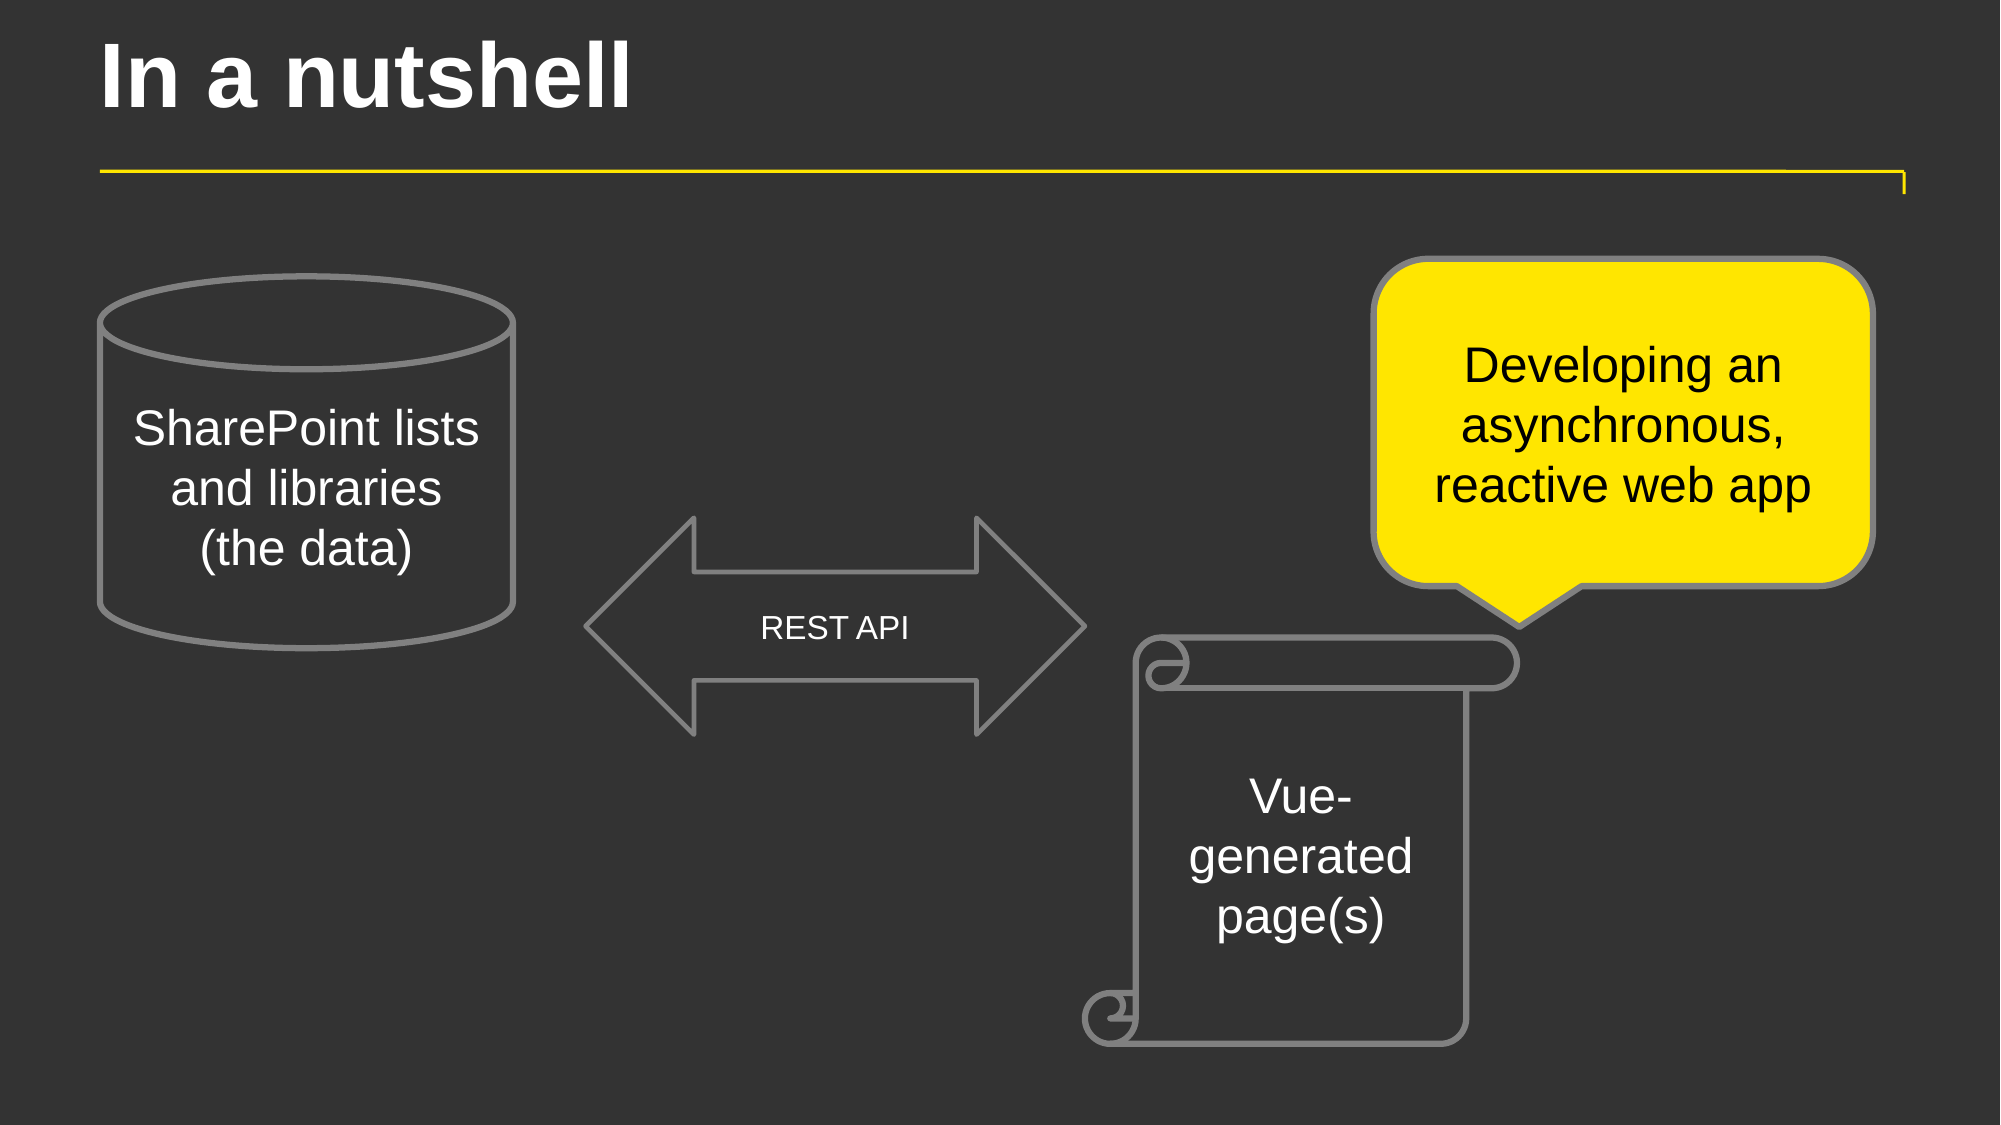

# In a nutshell
Developing an asynchronous, reactive web app
SharePoint lists and libraries
(the data)
REST API
Vue-generated page(s)